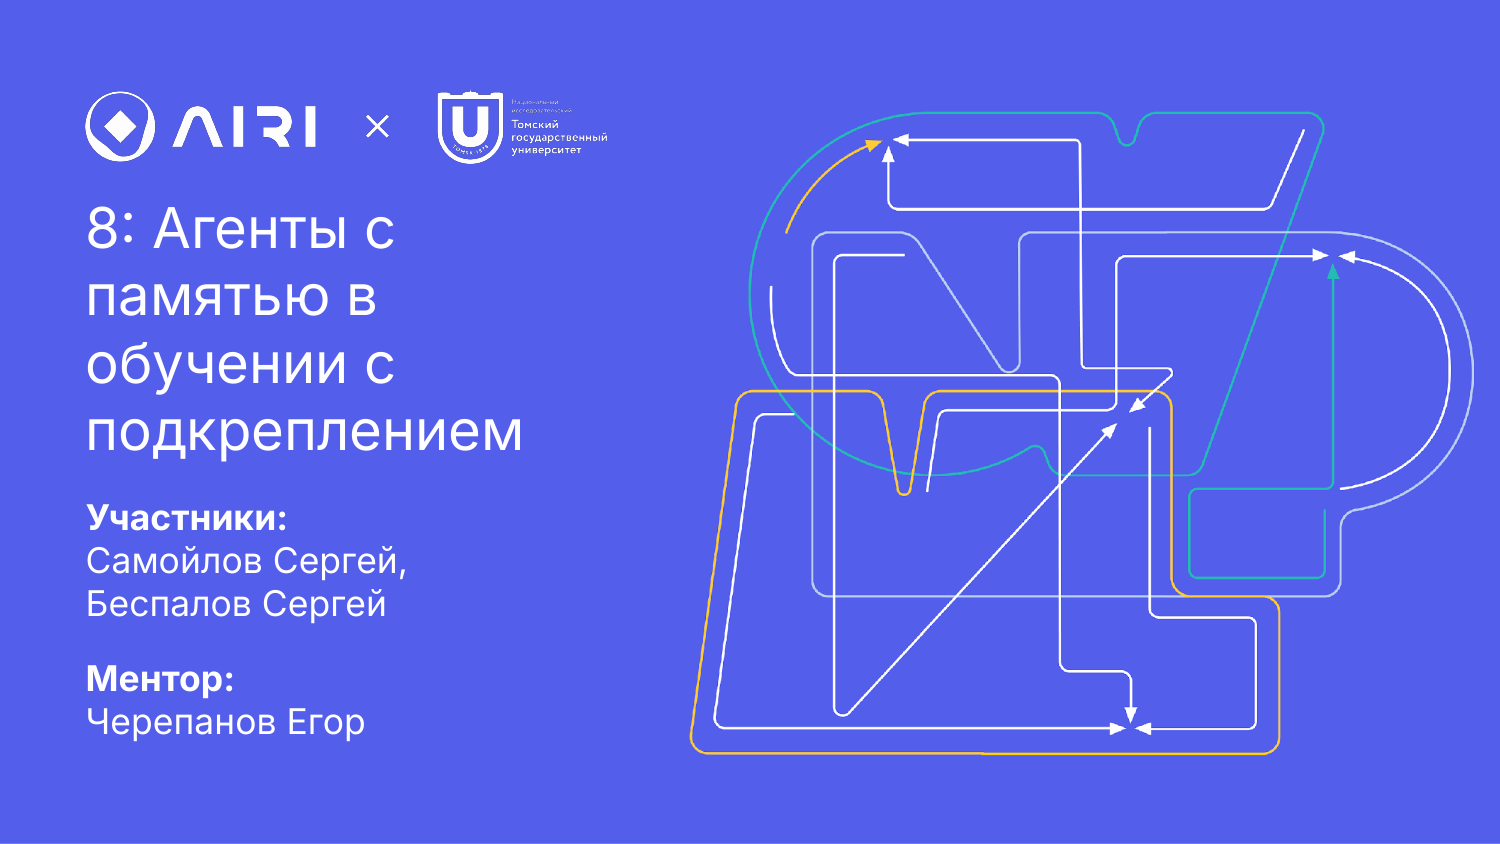

# 8: Агенты с памятью в обучении с подкреплением
Участники:
Самойлов Сергей, Беспалов Сергей
Ментор:
Черепанов Егор